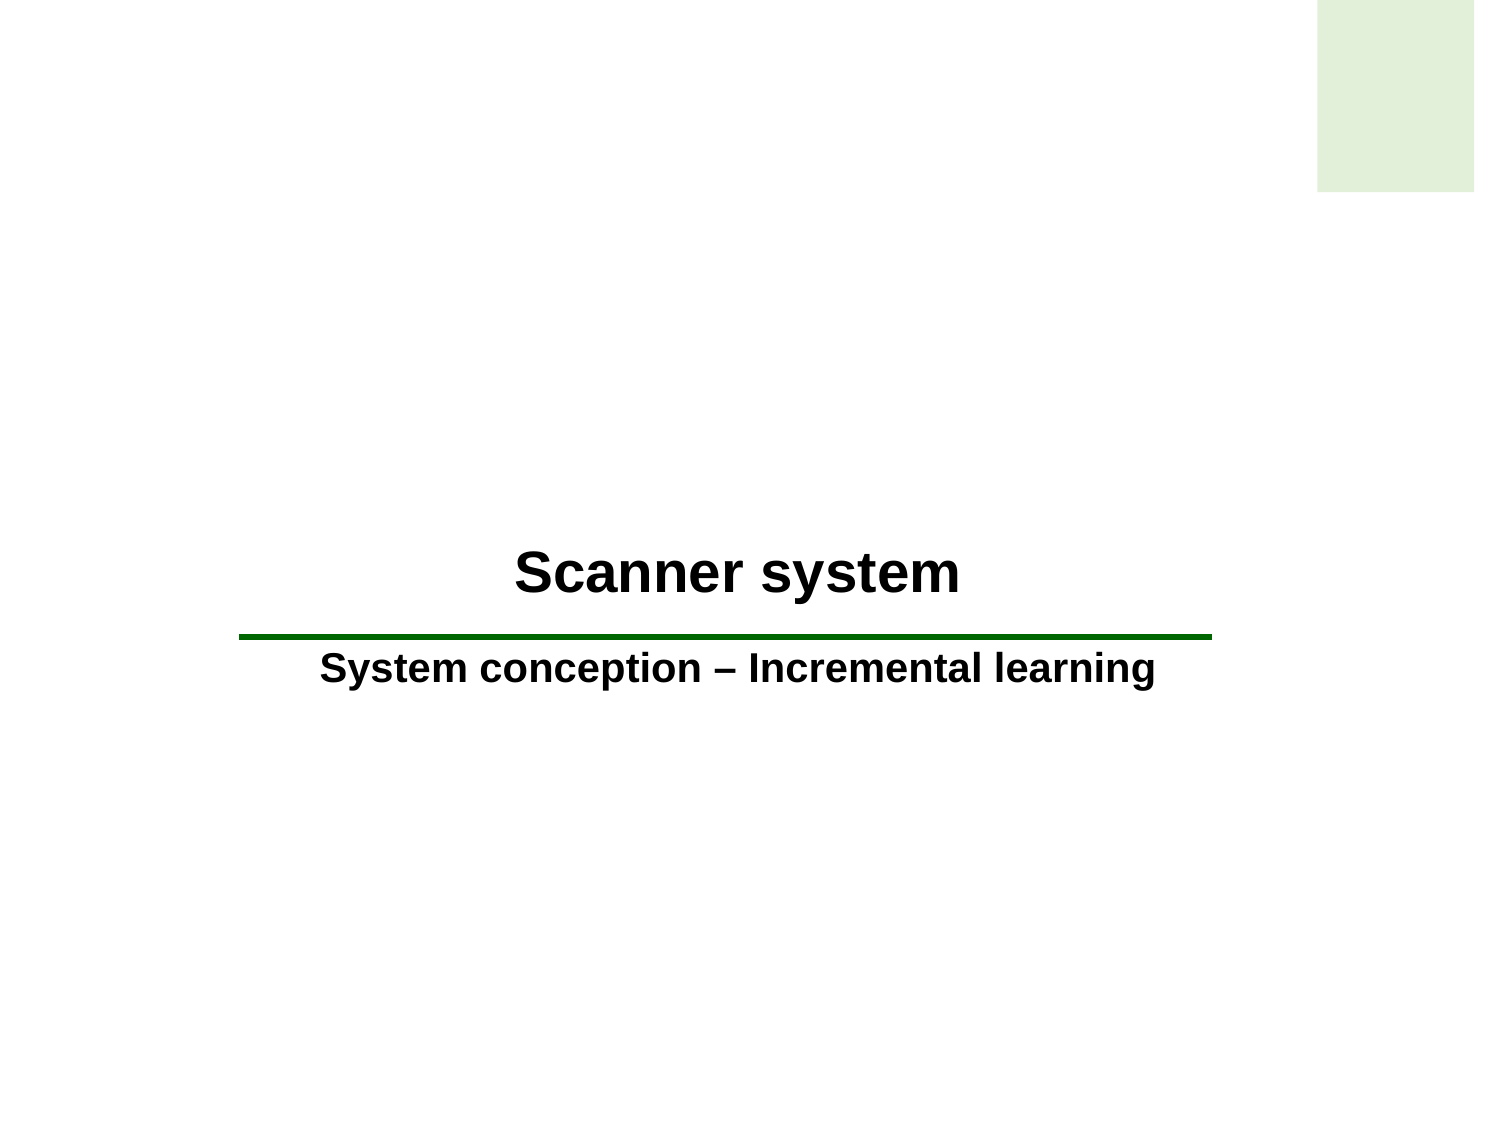

Scanner system
System conception – Incremental learning